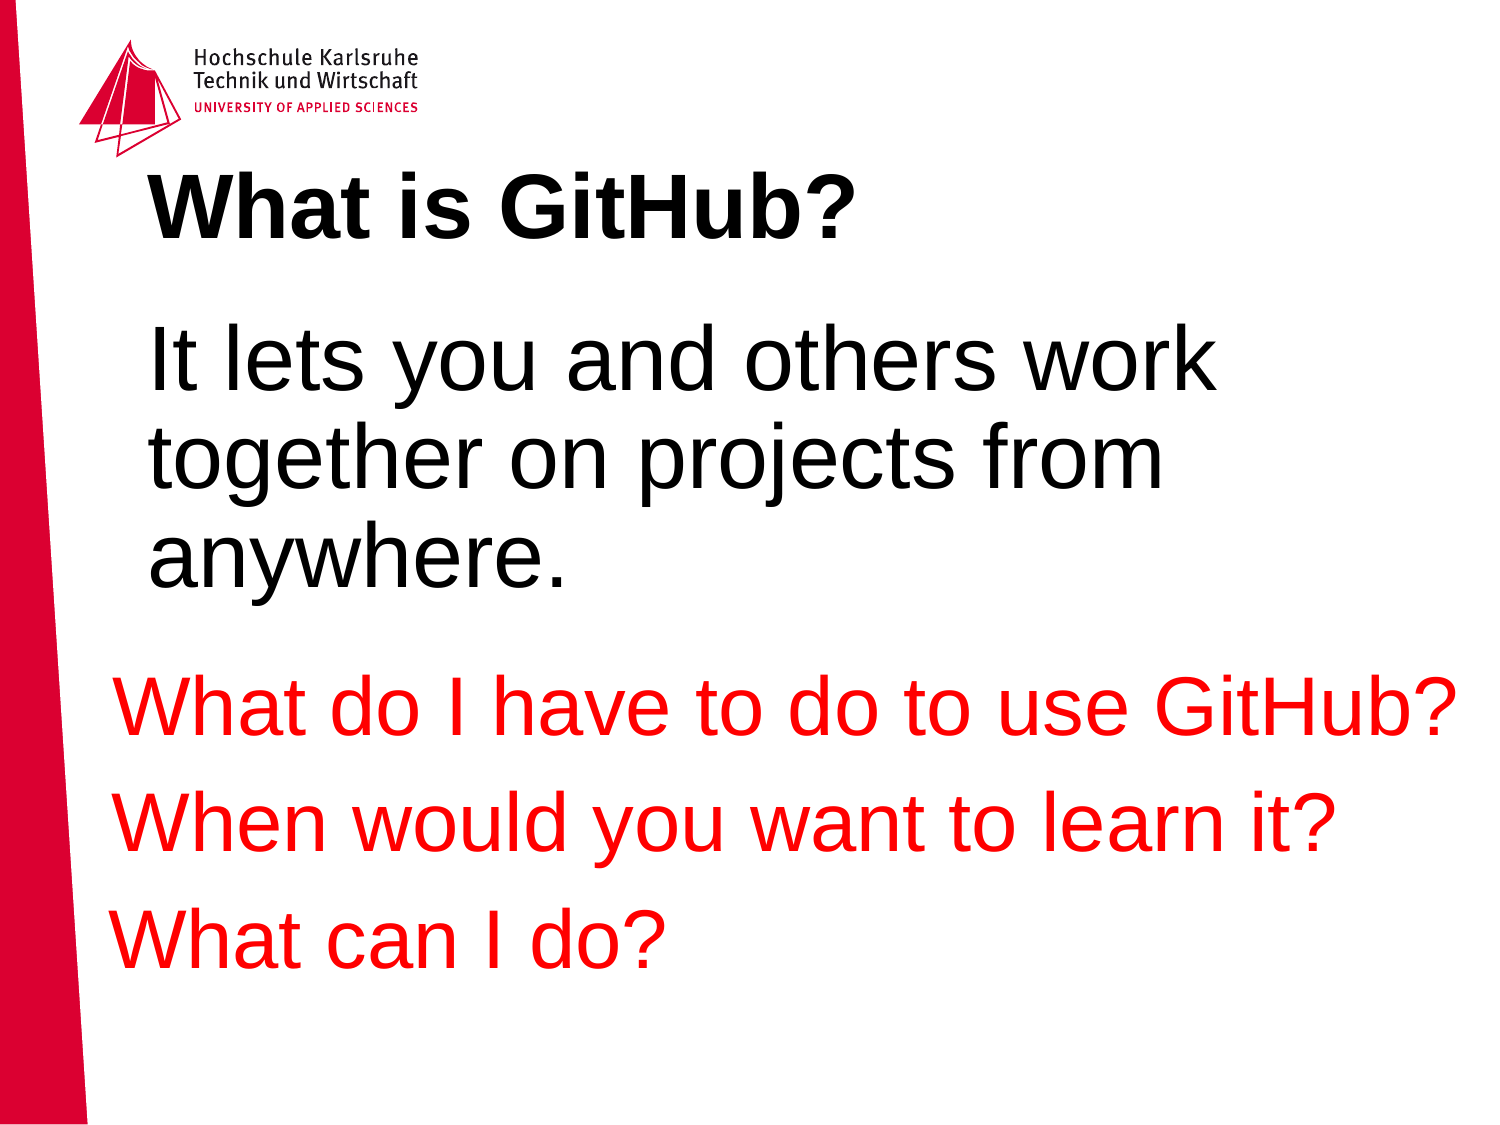

# What is GitHub?
It lets you and others work together on projects from anywhere.
What do I have to do to use GitHub?
When would you want to learn it?
What can I do?